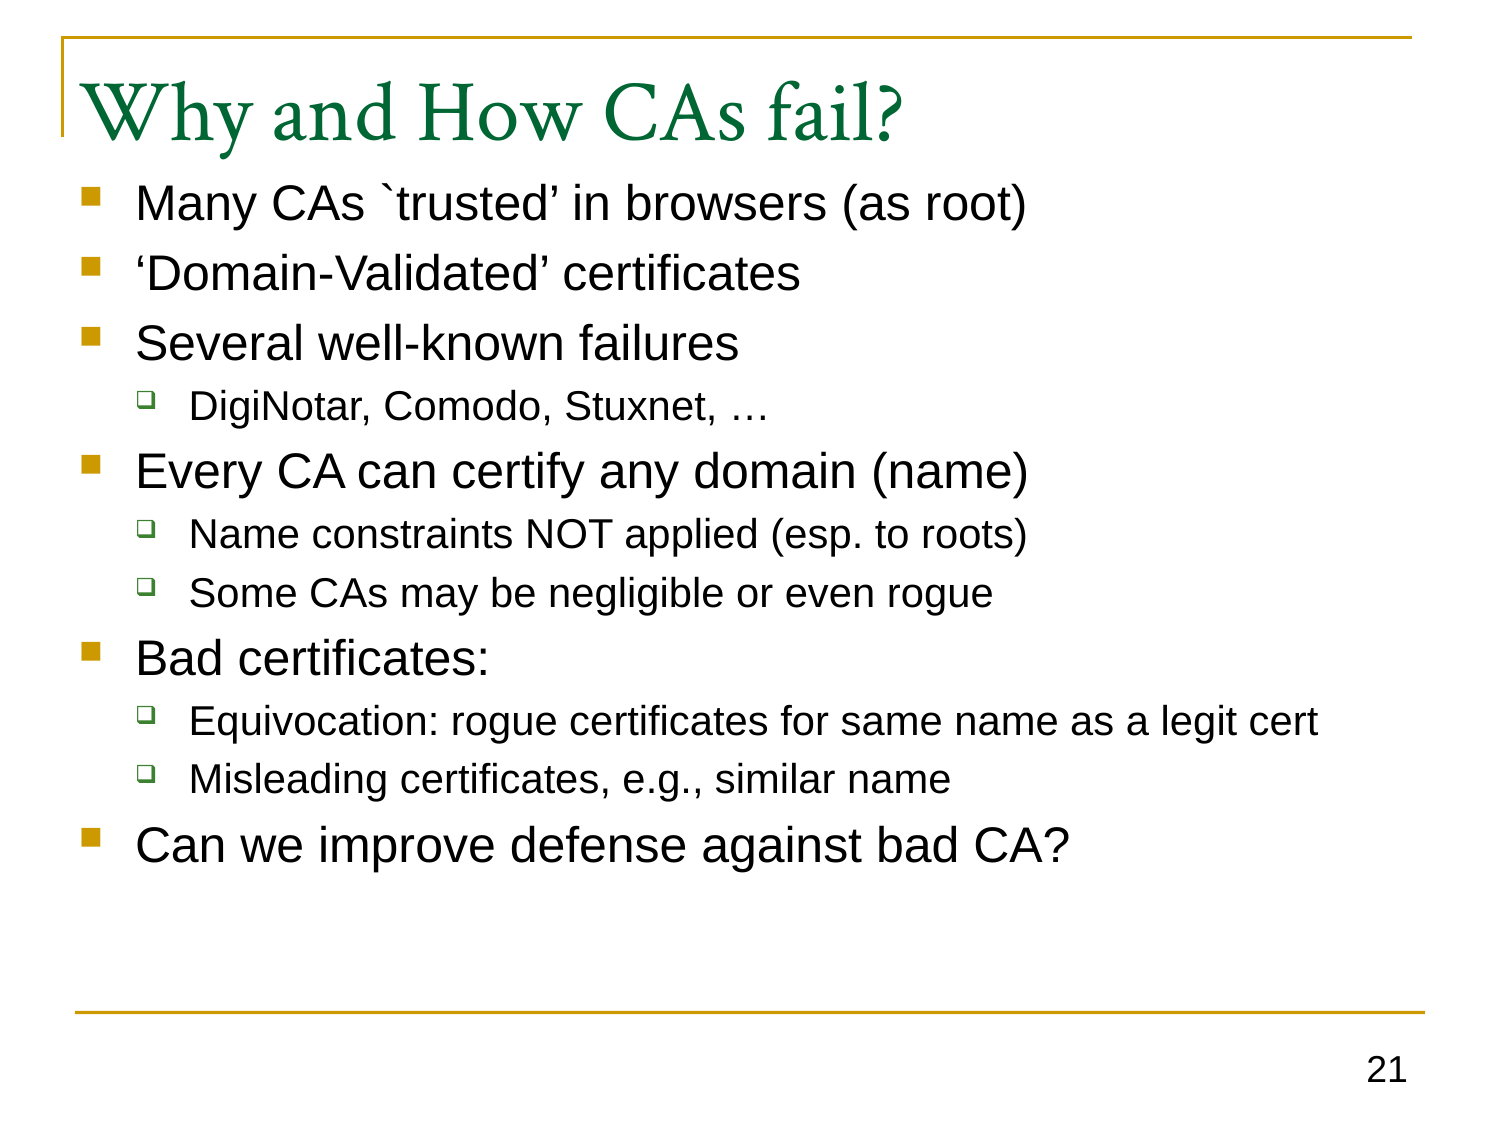

# Why and How CAs fail?
Many CAs `trusted’ in browsers (as root)
‘Domain-Validated’ certificates
Several well-known failures
DigiNotar, Comodo, Stuxnet, …
Every CA can certify any domain (name)
Name constraints NOT applied (esp. to roots)
Some CAs may be negligible or even rogue
Bad certificates:
Equivocation: rogue certificates for same name as a legit cert
Misleading certificates, e.g., similar name
Can we improve defense against bad CA?
21